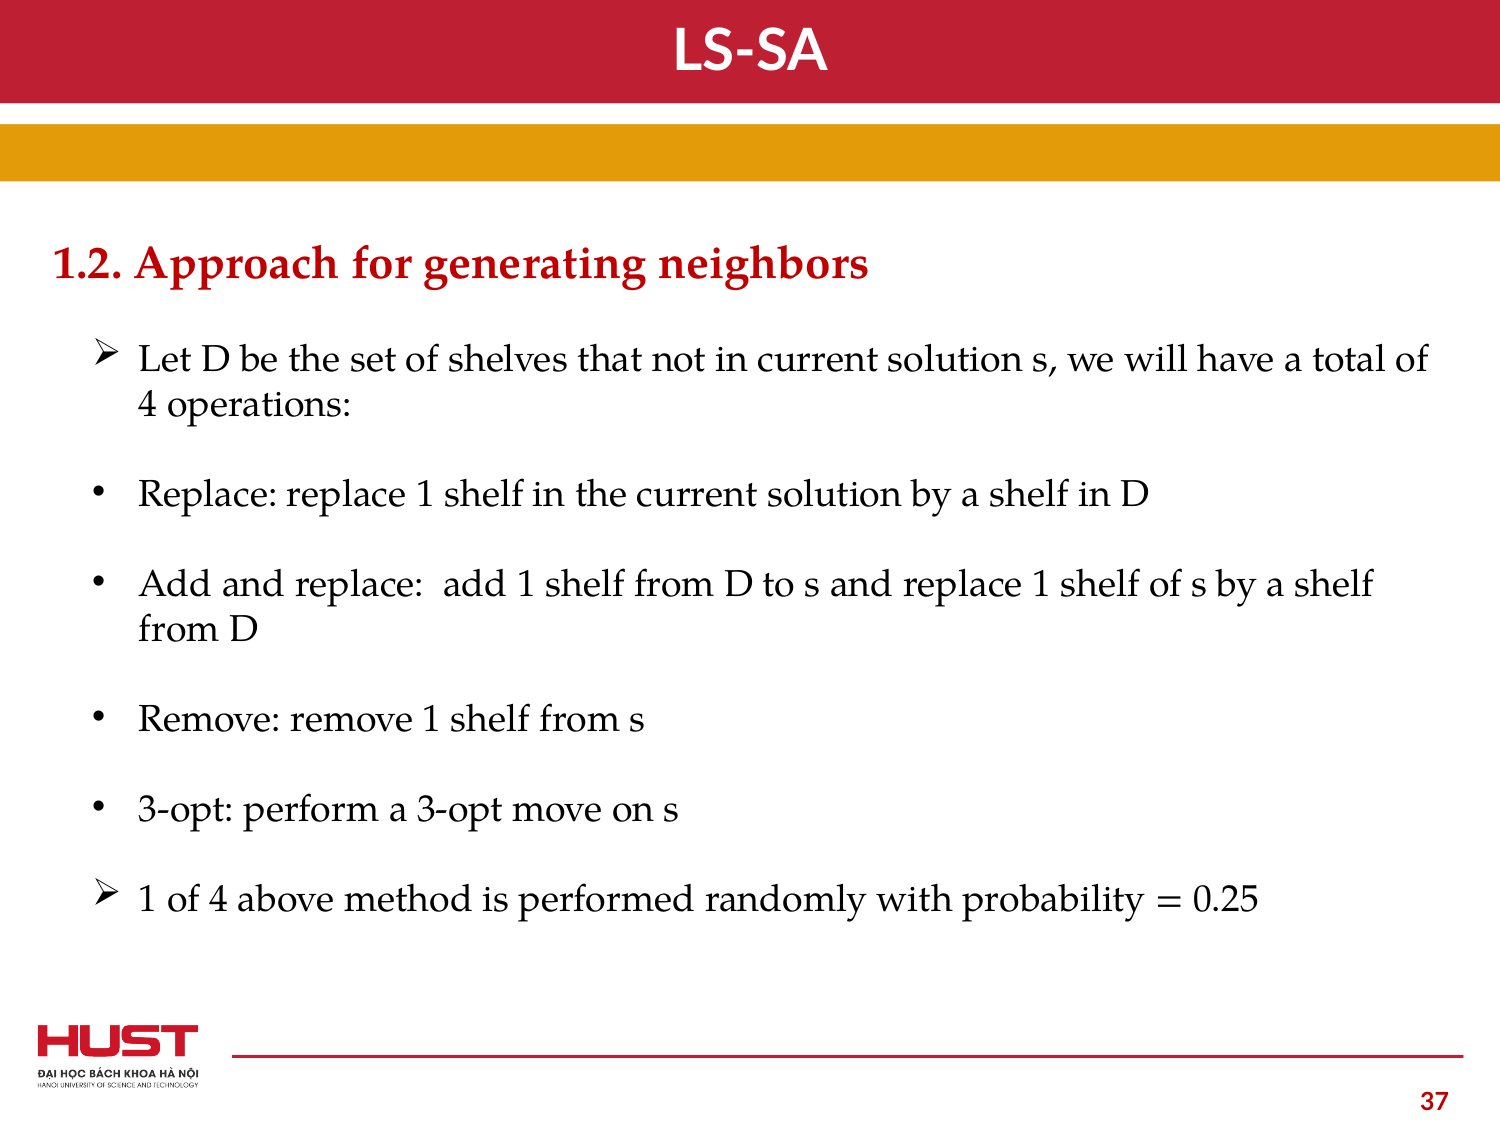

# LS-SA
1.2. Approach for generating neighbors
Let D be the set of shelves that not in current solution s, we will have a total of 4 operations:

Replace: replace 1 shelf in the current solution by a shelf in D

Add and replace:  add 1 shelf from D to s and replace 1 shelf of s by a shelf from D

Remove: remove 1 shelf from s

3-opt: perform a 3-opt move on s

1 of 4 above method is performed randomly with probability = 0.25
37